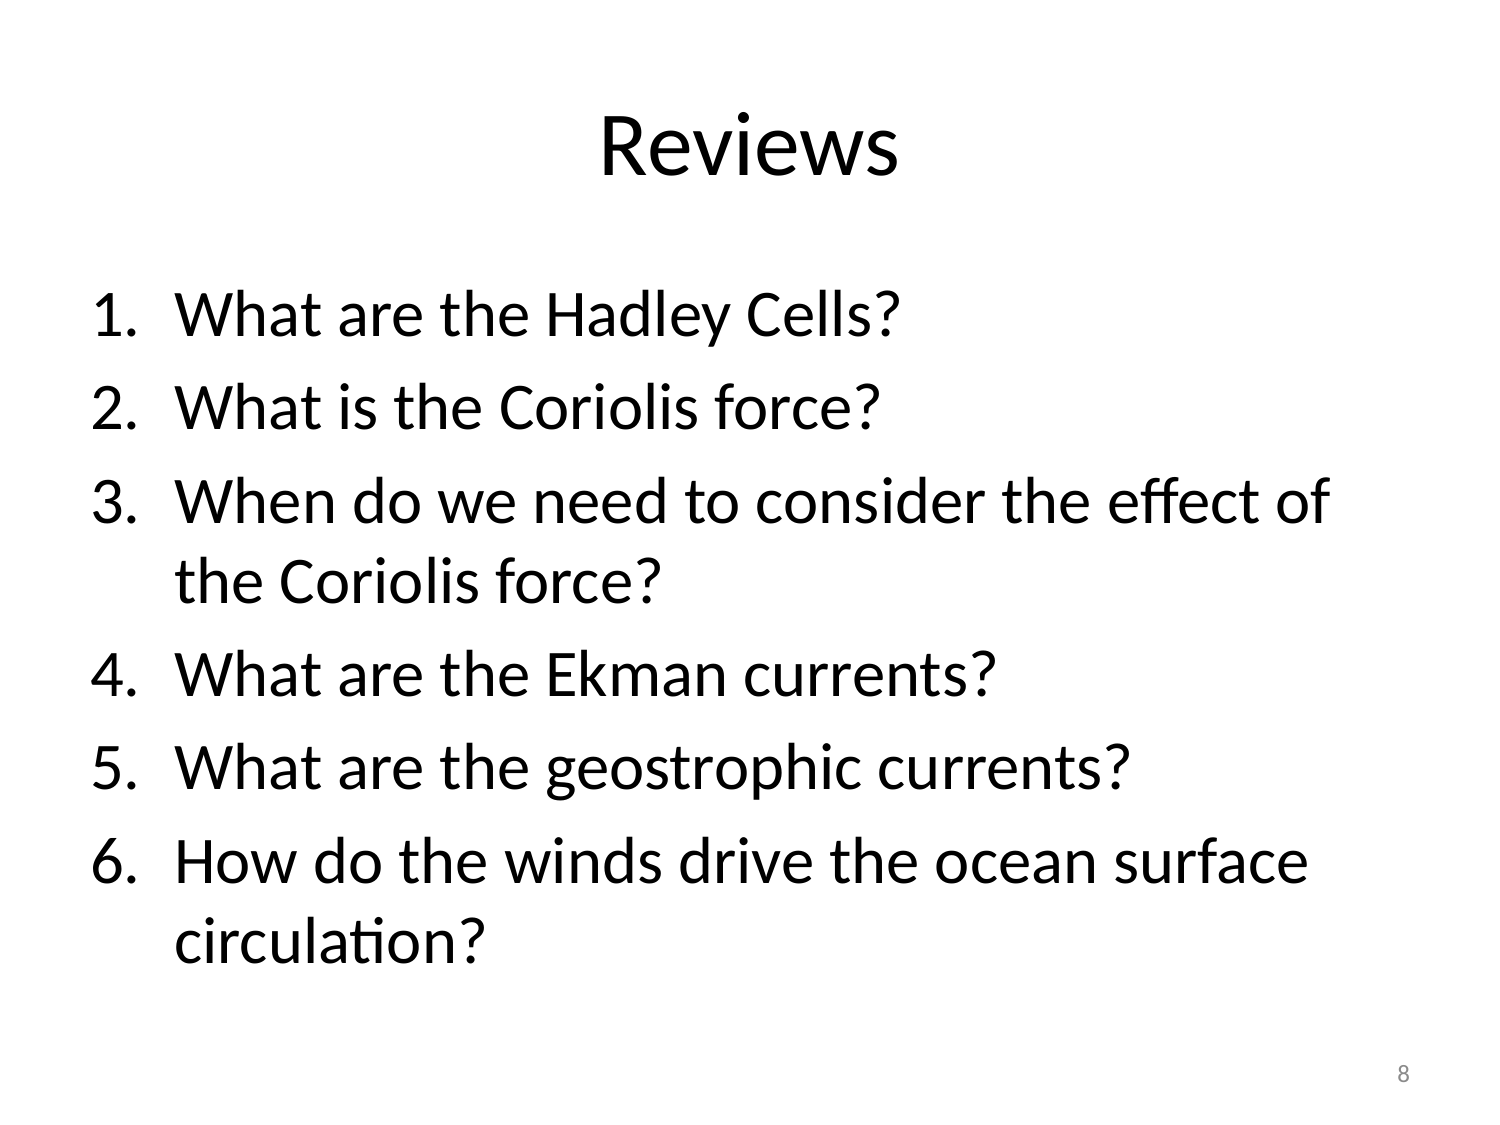

# Reviews
What are the Hadley Cells?
What is the Coriolis force?
When do we need to consider the effect of the Coriolis force?
What are the Ekman currents?
What are the geostrophic currents?
How do the winds drive the ocean surface circulation?

8